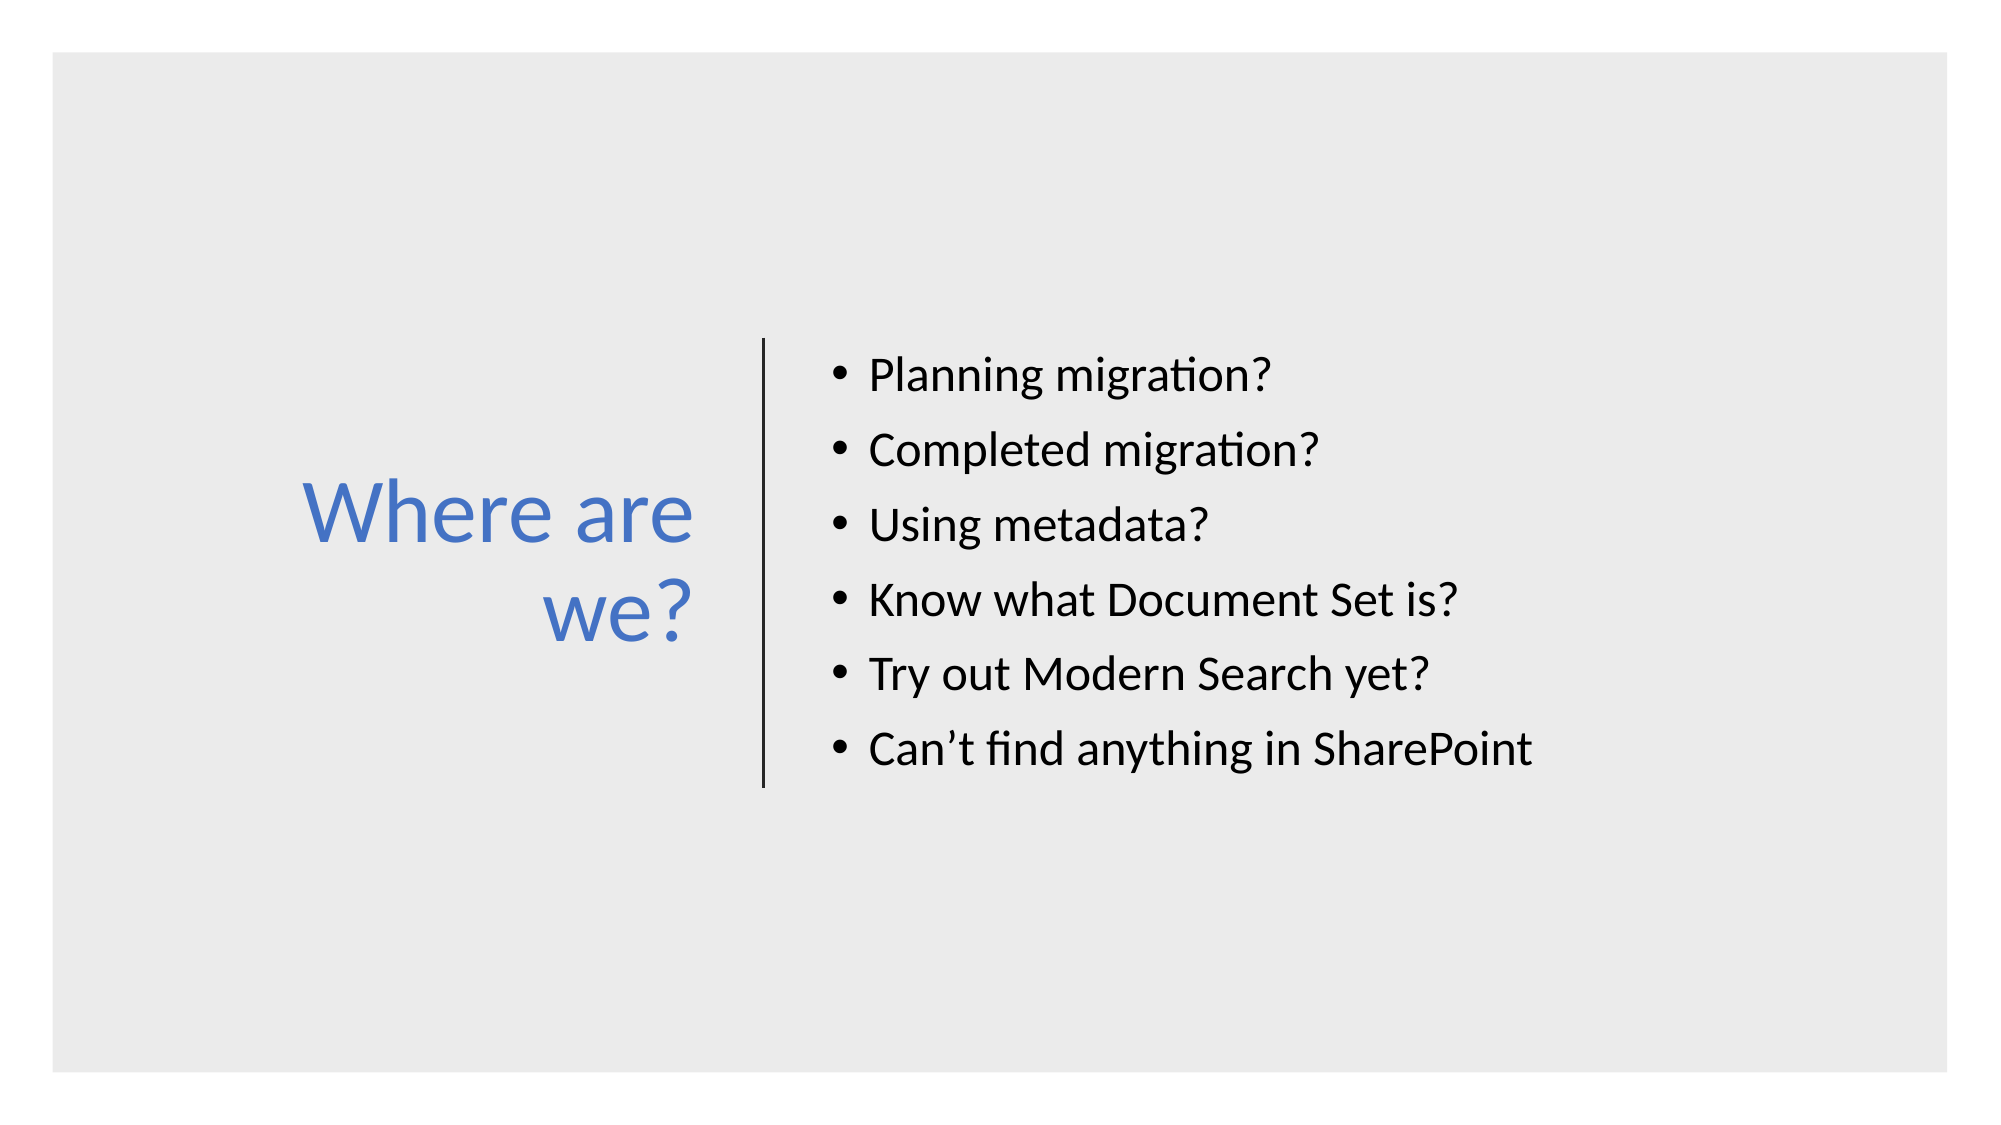

# Where are we?
Planning migration?
Completed migration?
Using metadata?
Know what Document Set is?
Try out Modern Search yet?
Can’t find anything in SharePoint